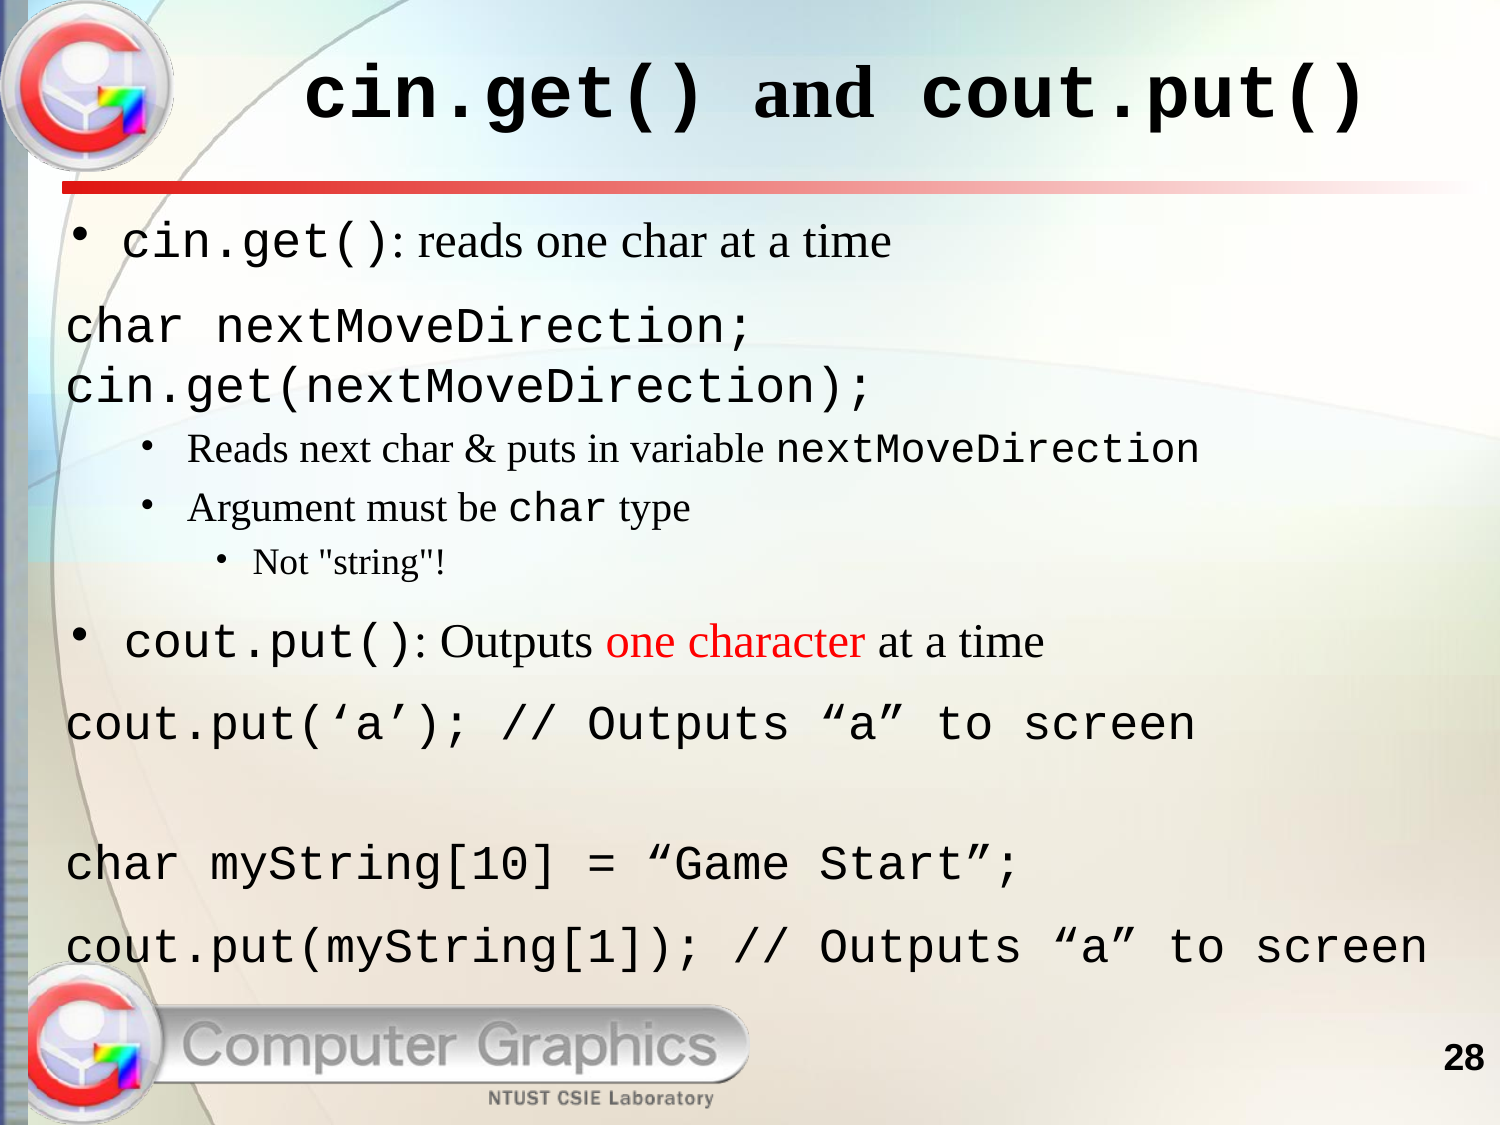

# cin.get() and cout.put()
cin.get(): reads one char at a time
char nextMoveDirection;
cin.get(nextMoveDirection);
Reads next char & puts in variable nextMoveDirection
Argument must be char type
Not "string"!
cout.put(): Outputs one character at a time
cout.put(‘a’); // Outputs “a” to screen
char myString[10] = “Game Start”;
cout.put(myString[1]); // Outputs “a” to screen
28